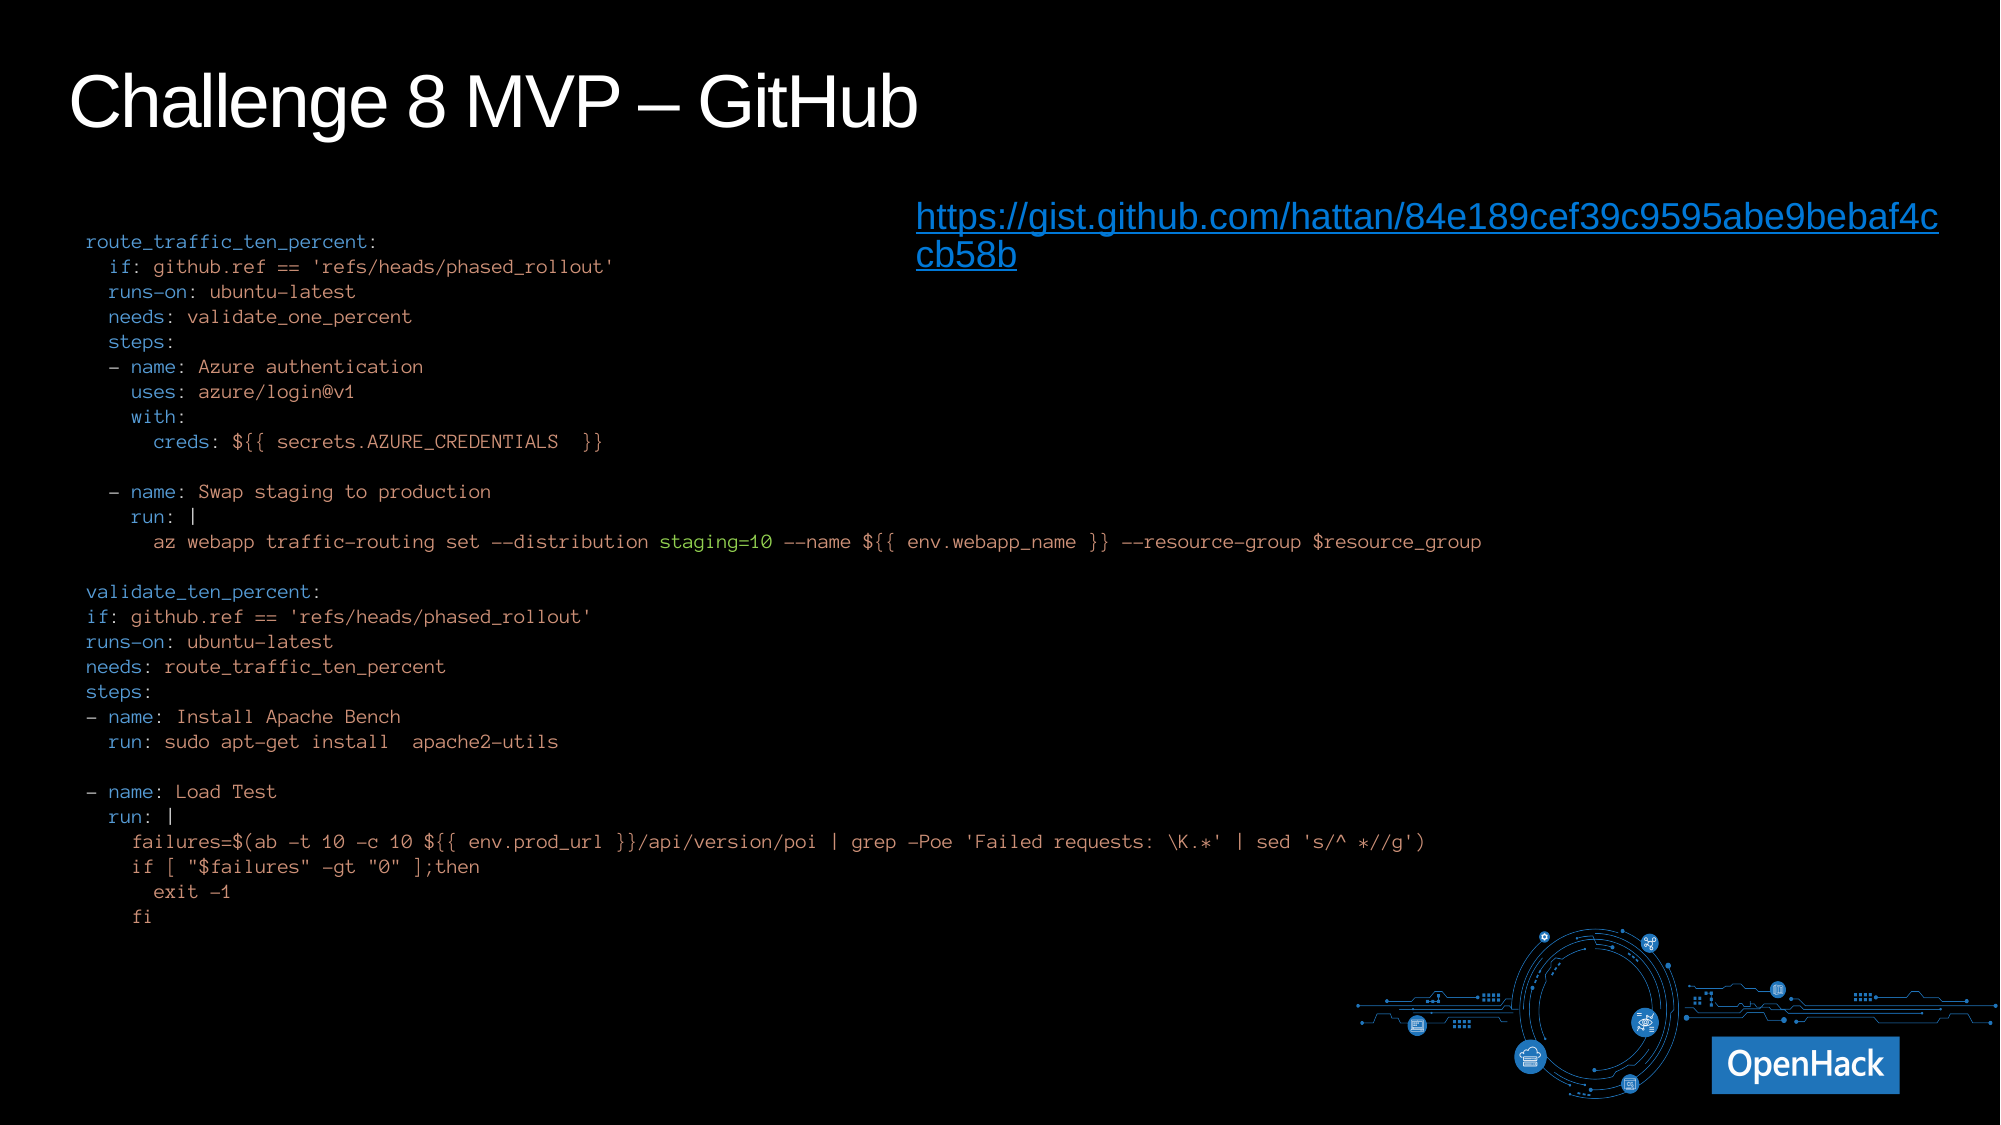

# Challenge 8 MVP – GitHub
https://gist.github.com/hattan/84e189cef39c9595abe9bebaf4ccb58b
route_traffic_ten_percent:
  if: github.ref == 'refs/heads/phased_rollout'
  runs-on: ubuntu-latest
  needs: validate_one_percent
  steps:
  - name: Azure authentication
    uses: azure/login@v1
    with:
      creds: ${{ secrets.AZURE_CREDENTIALS  }}

  - name: Swap staging to production
    run: |
      az webapp traffic-routing set --distribution staging=10 --name ${{ env.webapp_name }} --resource-group $resource_group
validate_ten_percent:
if: github.ref == 'refs/heads/phased_rollout'
runs-on: ubuntu-latest
needs: route_traffic_ten_percent
steps:
- name: Install Apache Bench
  run: sudo apt-get install  apache2-utils
- name: Load Test
  run: |
    failures=$(ab -t 10 -c 10 ${{ env.prod_url }}/api/version/poi | grep -Poe 'Failed requests: \K.*' | sed 's/^ *//g')
    if [ "$failures" -gt "0" ];then
      exit -1
    fi